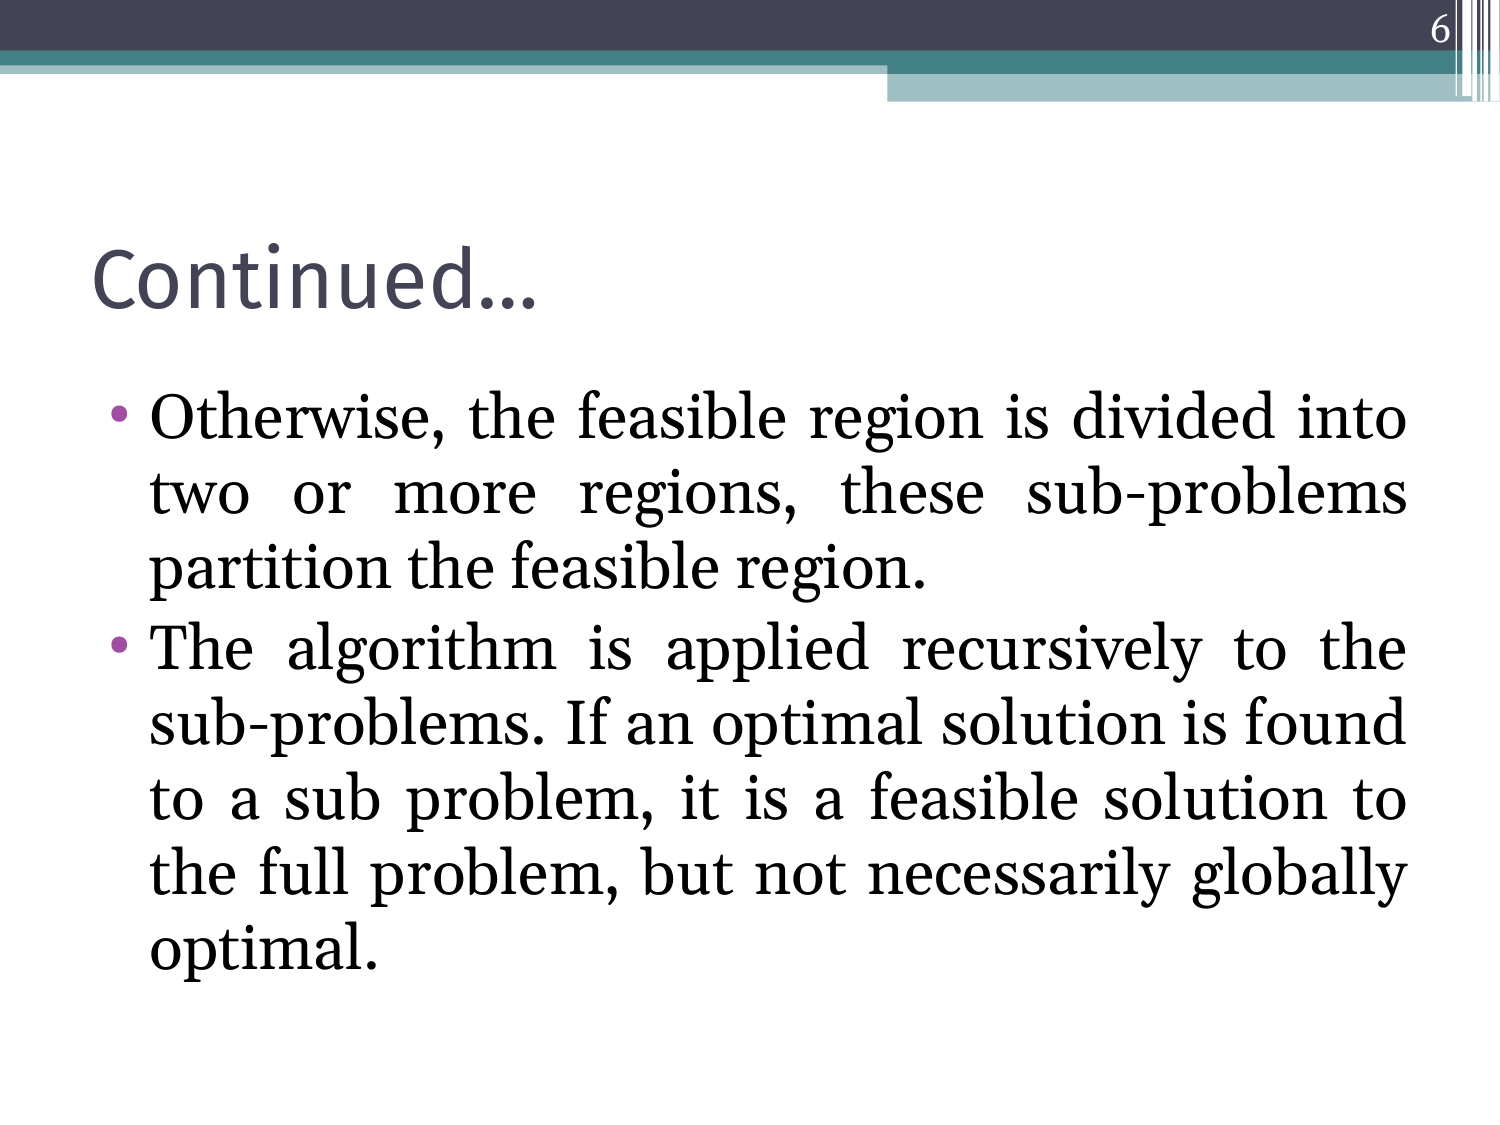

6
Continued…
Otherwise, the feasible region is divided into two or more regions, these sub-problems partition the feasible region.
The algorithm is applied recursively to the sub-problems. If an optimal solution is found to a sub problem, it is a feasible solution to the full problem, but not necessarily globally optimal.